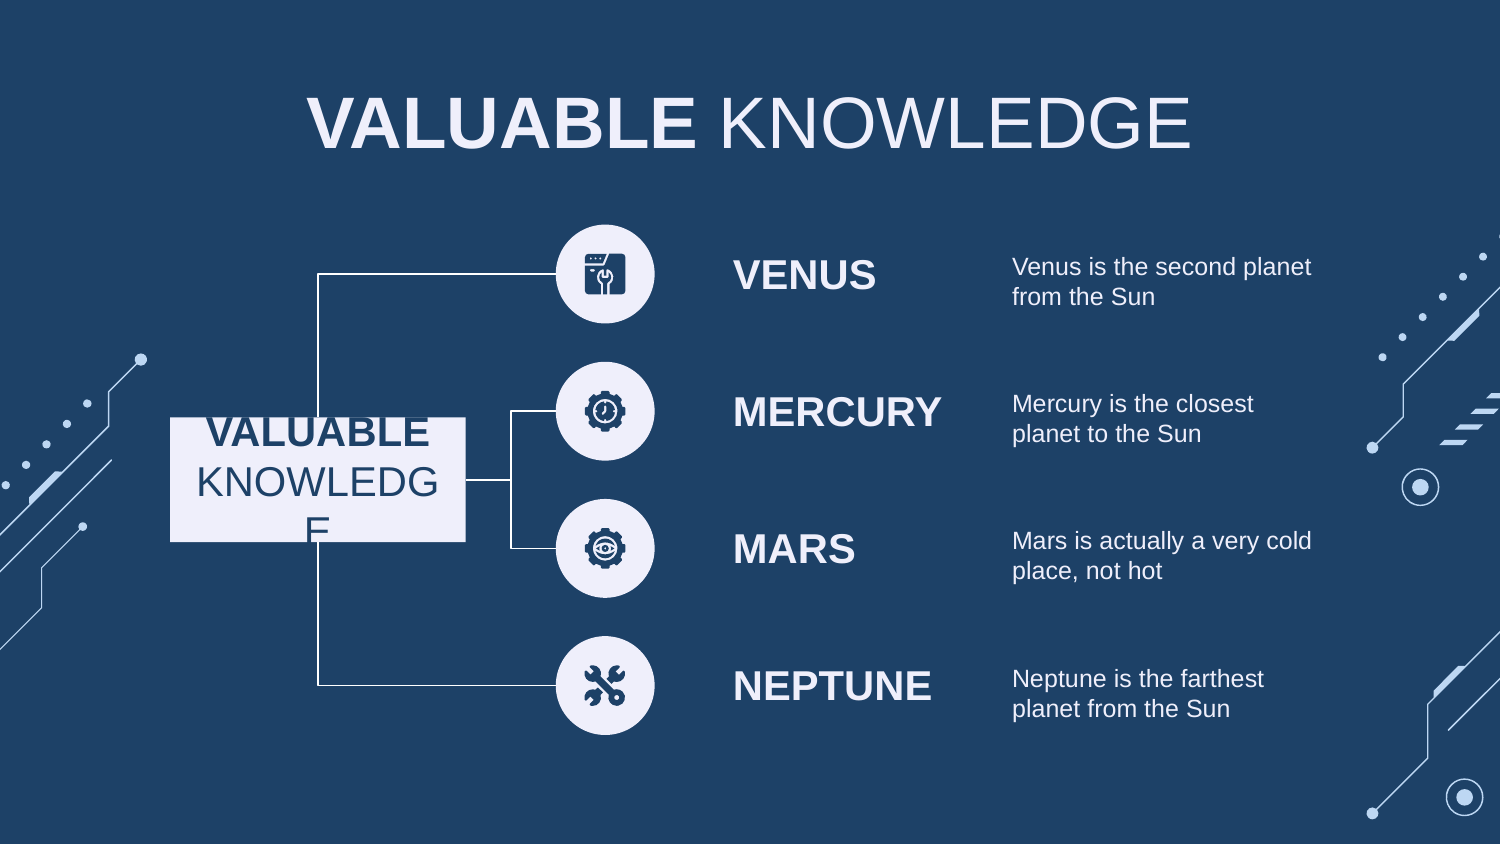

# VALUABLE KNOWLEDGE

VENUS
Venus is the second planet from the Sun

MERCURY
Mercury is the closest planet to the Sun

VALUABLE KNOWLEDGE

MARS
Mars is actually a very cold place, not hot

NEPTUNE
Neptune is the farthest planet from the Sun